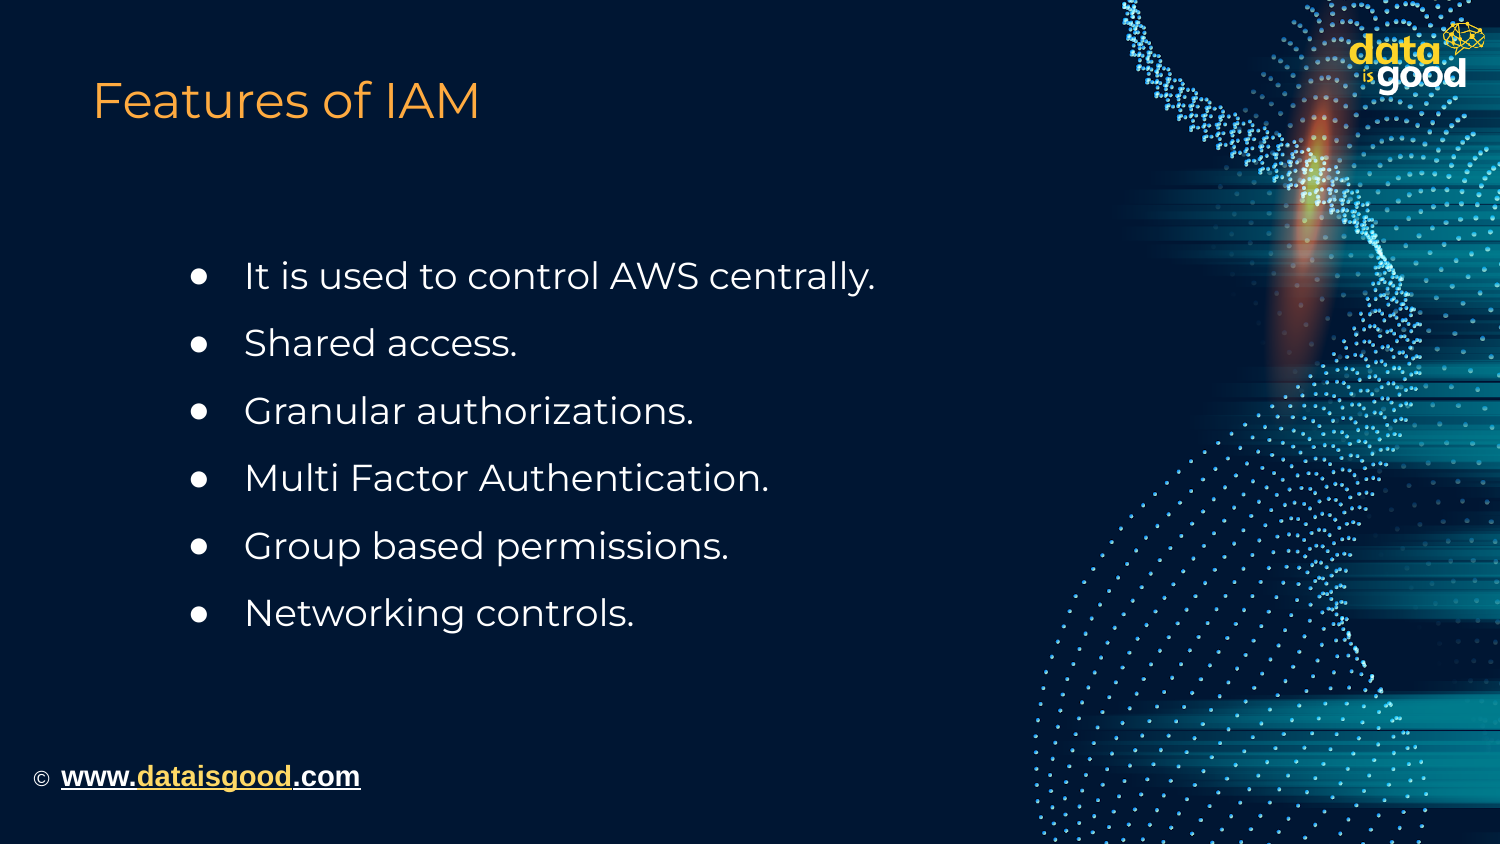

# Features of IAM
It is used to control AWS centrally.
Shared access.
Granular authorizations.
Multi Factor Authentication.
Group based permissions.
Networking controls.